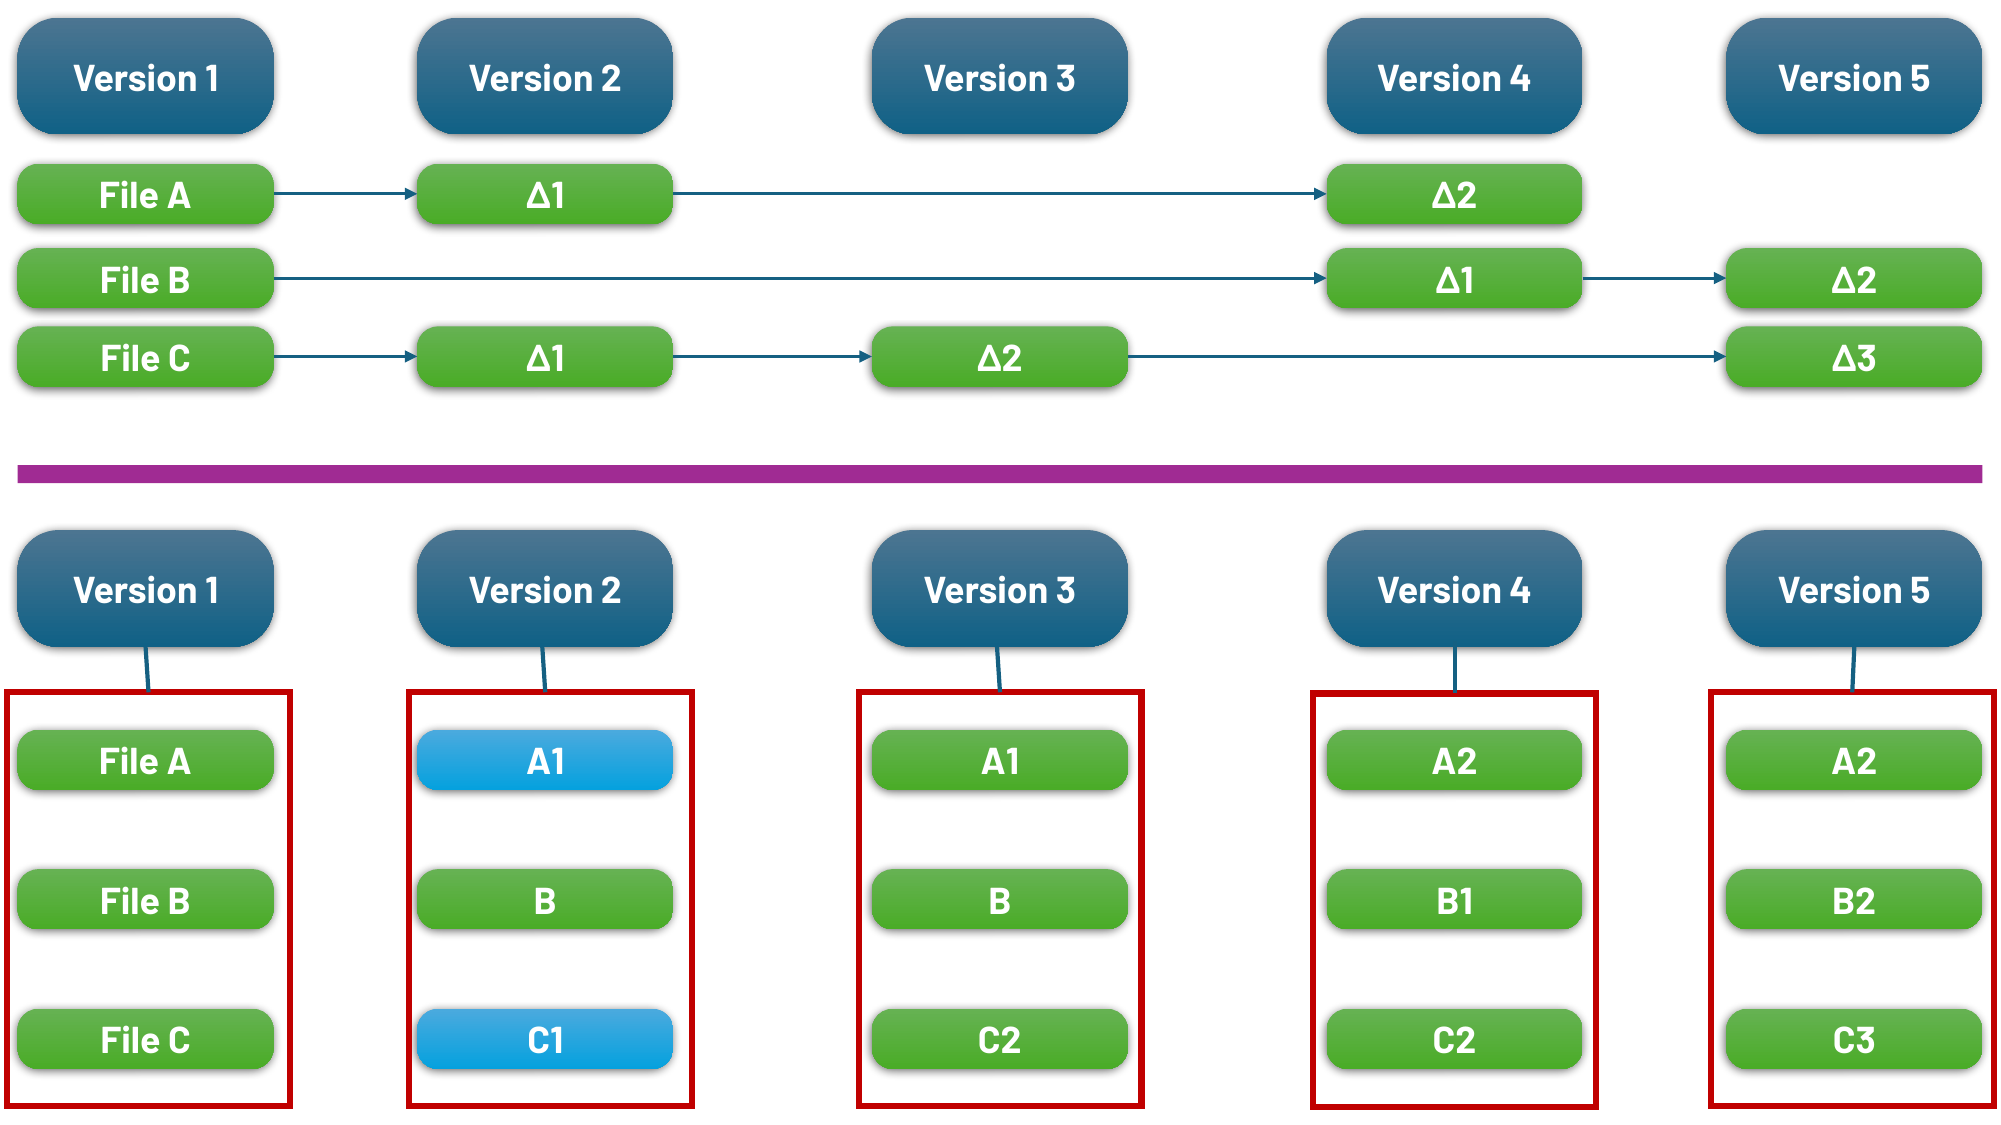

Version 1
Version 2
Version 3
Version 4
Version 5
File A
∆1
∆2
File B
∆1
∆2
File C
∆1
∆2
∆3

Version 1
Version 2
Version 3
Version 4
Version 5

File A
A1
A1
A2
A2
File B
B
B
B1
B2
File C
C1
C2
C2
C3